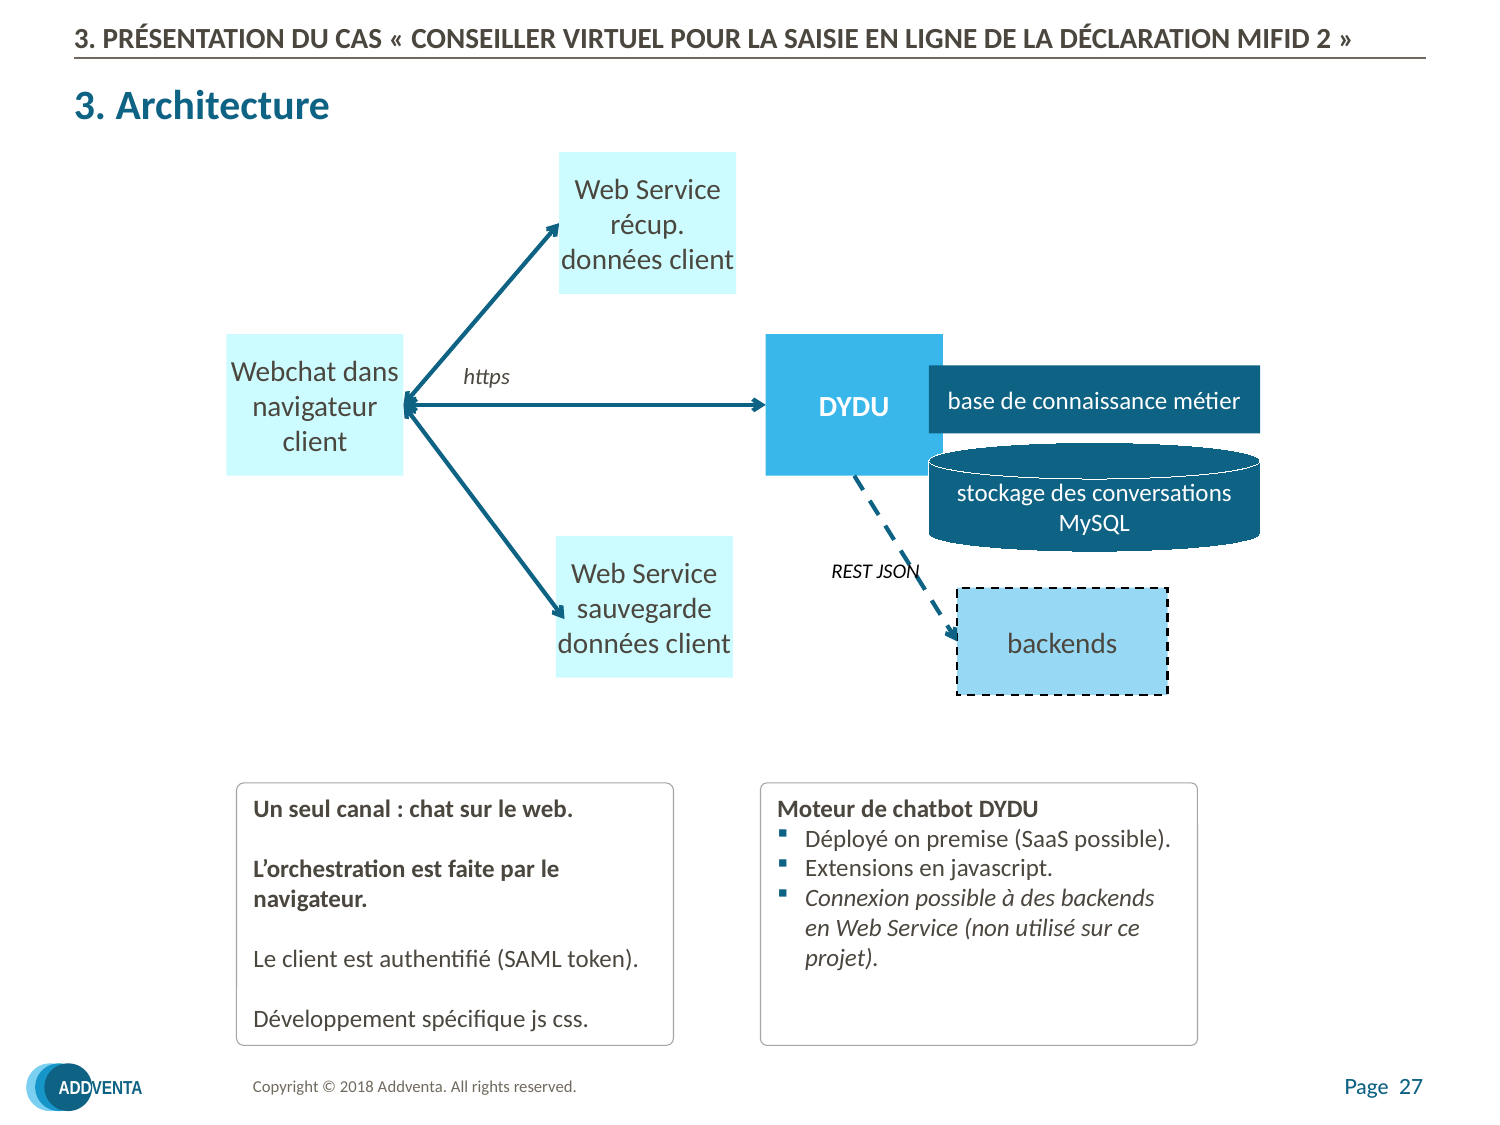

# 3. PRÉSENTATION DU CAS « CONSEILLER VIRTUEL POUR LA SAISIE EN LIGNE DE LA DÉCLARATION MIFID 2 »
3. Architecture
Web Service récup. données client
Webchat dans navigateur client
DYDU
https
base de connaissance métier
stockage des conversations
MySQL
Web Service sauvegarde données client
REST JSON
backends
Un seul canal : chat sur le web.

L’orchestration est faite par le navigateur.

Le client est authentifié (SAML token).

Développement spécifique js css.

Moteur de chatbot DYDU
Déployé on premise (SaaS possible).
Extensions en javascript.
Connexion possible à des backends en Web Service (non utilisé sur ce projet).